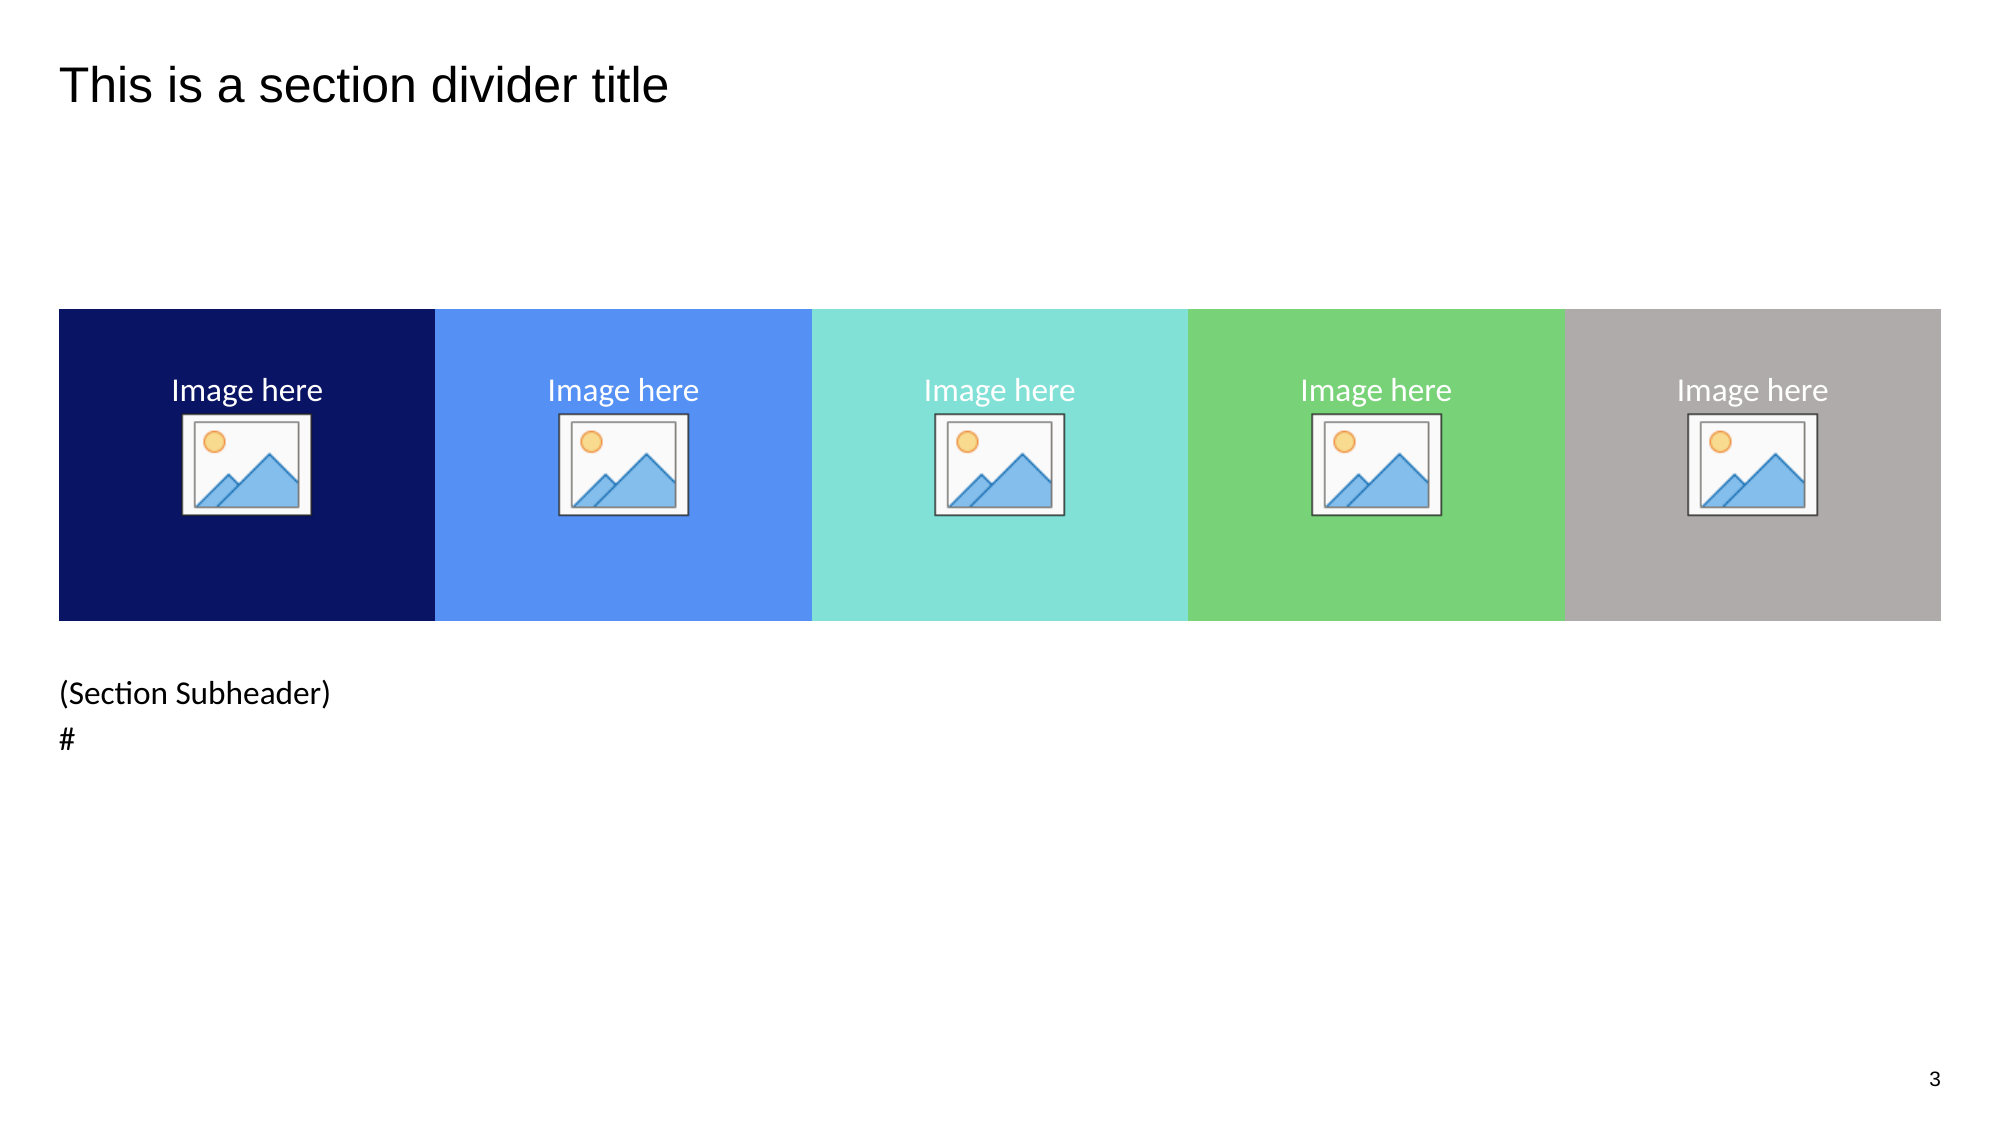

# This is a section divider title

(Section Subheader)

#

3